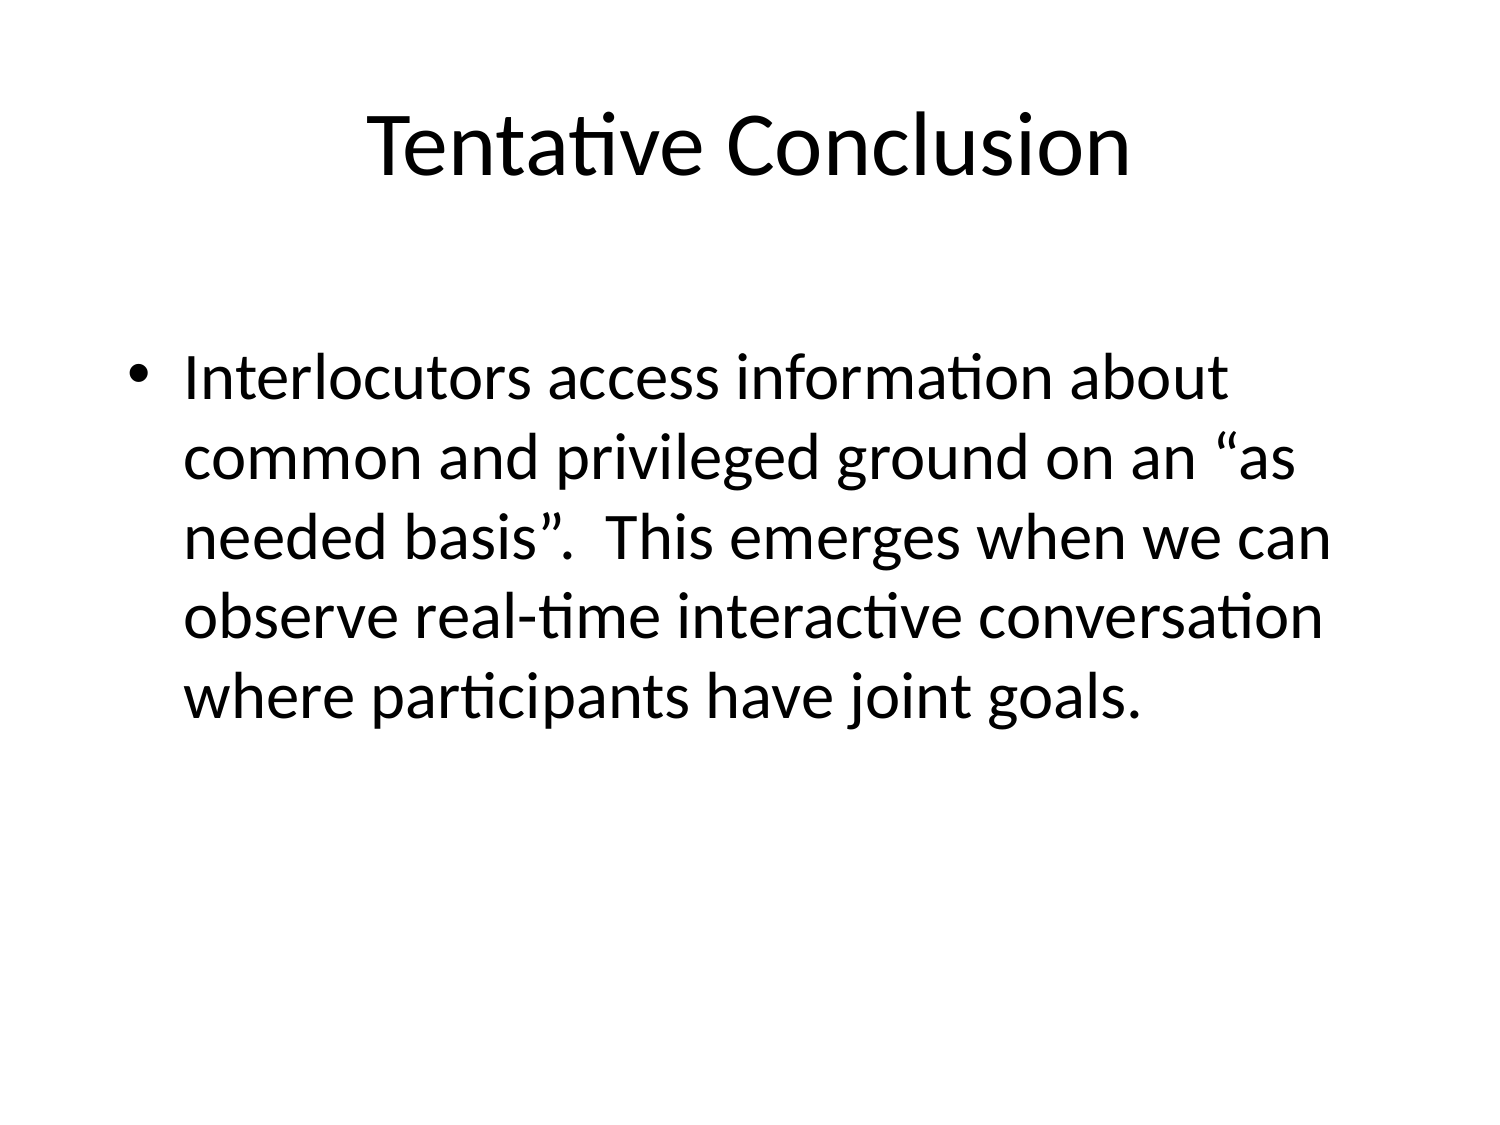

# Tentative Conclusion
Interlocutors access information about common and privileged ground on an “as needed basis”.  This emerges when we can observe real-time interactive conversation where participants have joint goals.